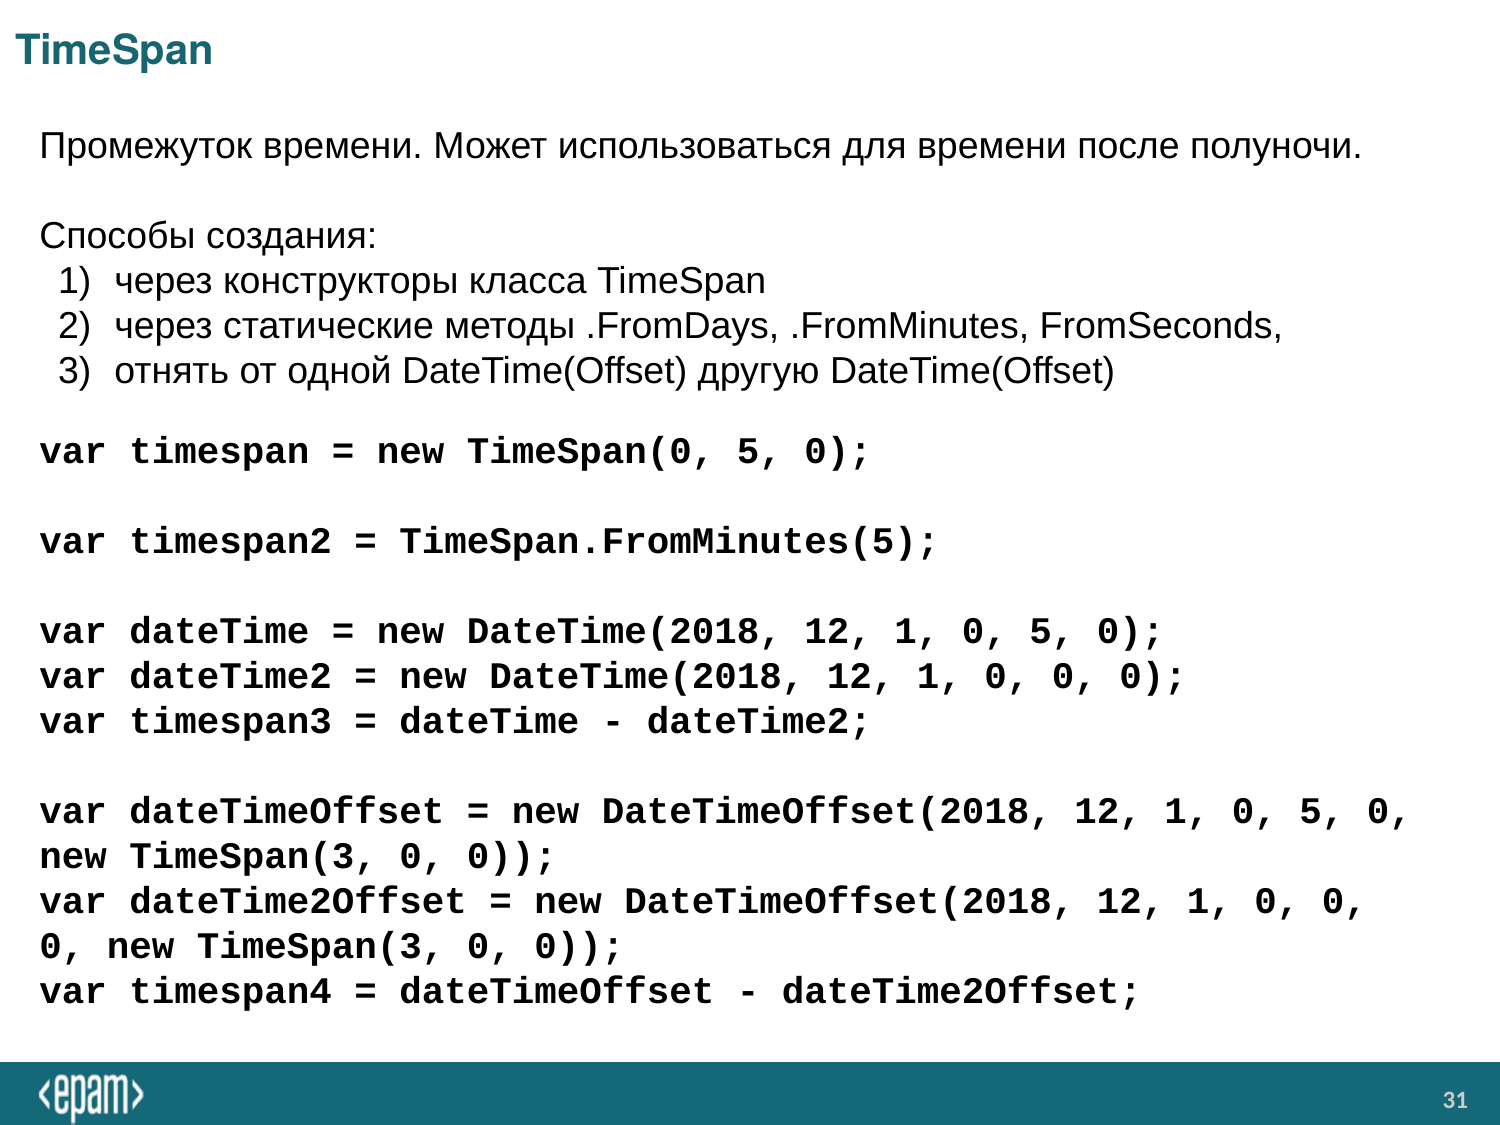

# TimeSpan
Промежуток времени. Может использоваться для времени после полуночи.

Способы создания:
через конструкторы класса TimeSpan
через статические методы .FromDays, .FromMinutes, FromSeconds,
отнять от одной DateTime(Offset) другую DateTime(Offset)

var timespan = new TimeSpan(0, 5, 0);

var timespan2 = TimeSpan.FromMinutes(5);

var dateTime = new DateTime(2018, 12, 1, 0, 5, 0);
var dateTime2 = new DateTime(2018, 12, 1, 0, 0, 0);
var timespan3 = dateTime - dateTime2;

var dateTimeOffset = new DateTimeOffset(2018, 12, 1, 0, 5, 0, new TimeSpan(3, 0, 0));
var dateTime2Offset = new DateTimeOffset(2018, 12, 1, 0, 0, 0, new TimeSpan(3, 0, 0));
var timespan4 = dateTimeOffset - dateTime2Offset;